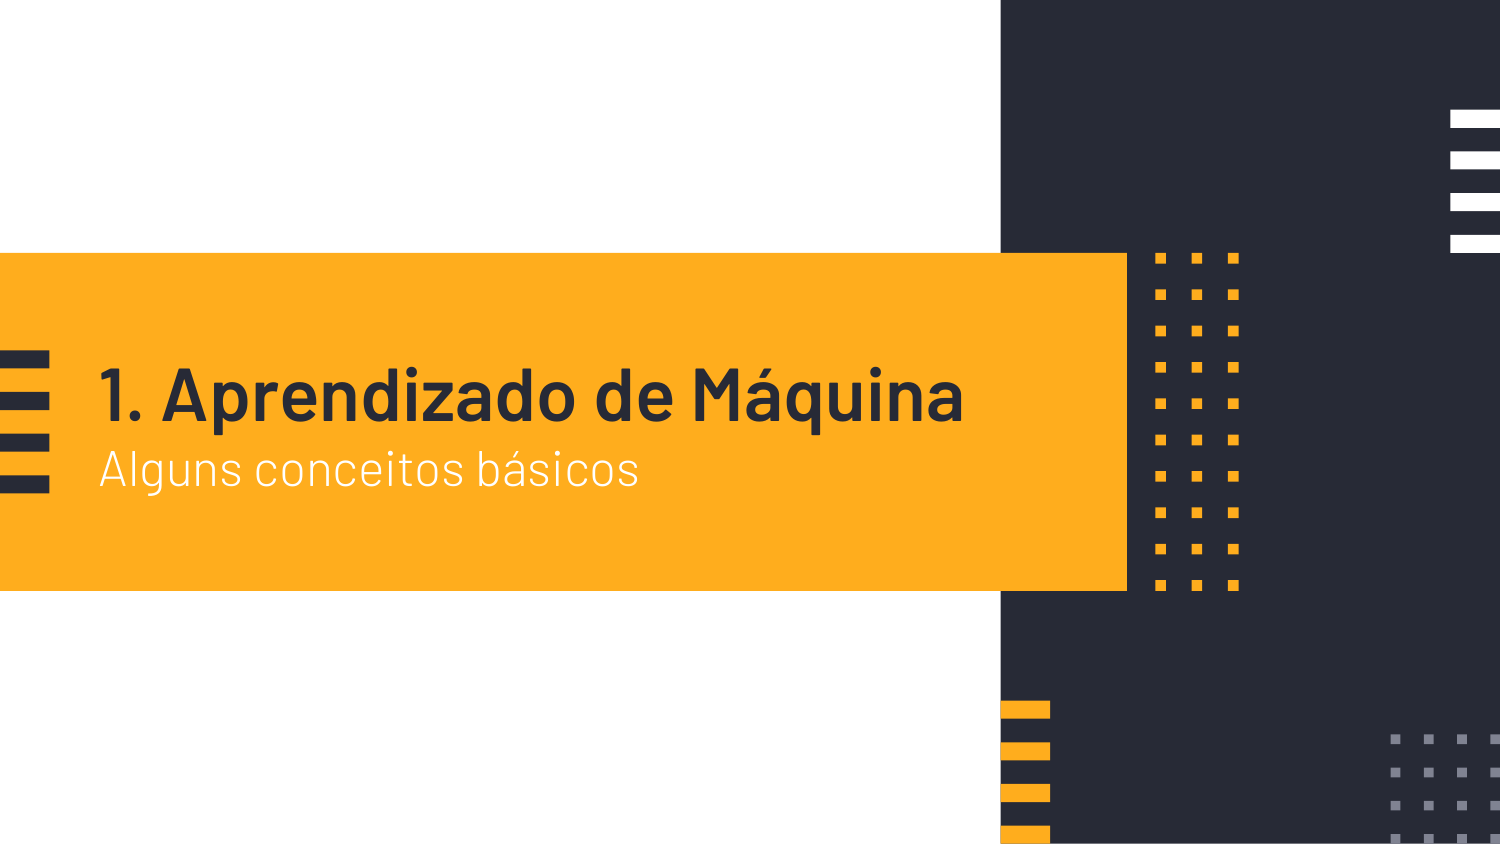

# 1. Aprendizado de Máquina
Alguns conceitos básicos